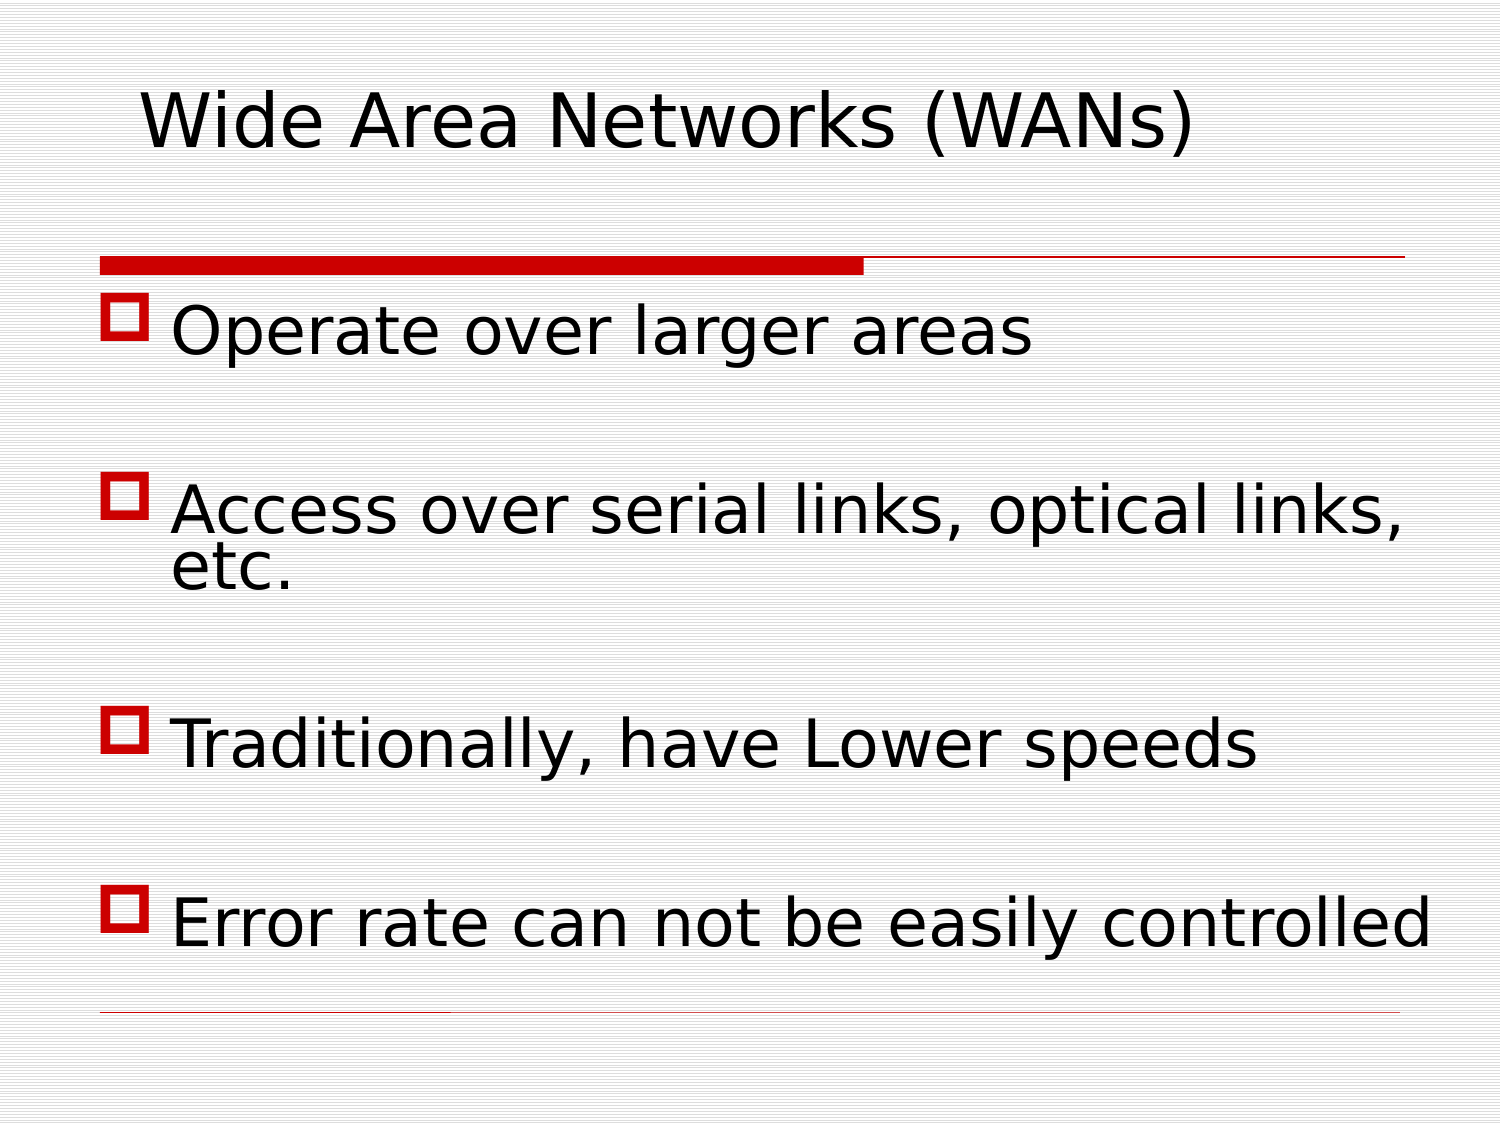

Wide Area Networks (WANs)
Operate over larger areas

Access over serial links, optical links, etc.

Traditionally, have Lower speeds

Error rate can not be easily controlled